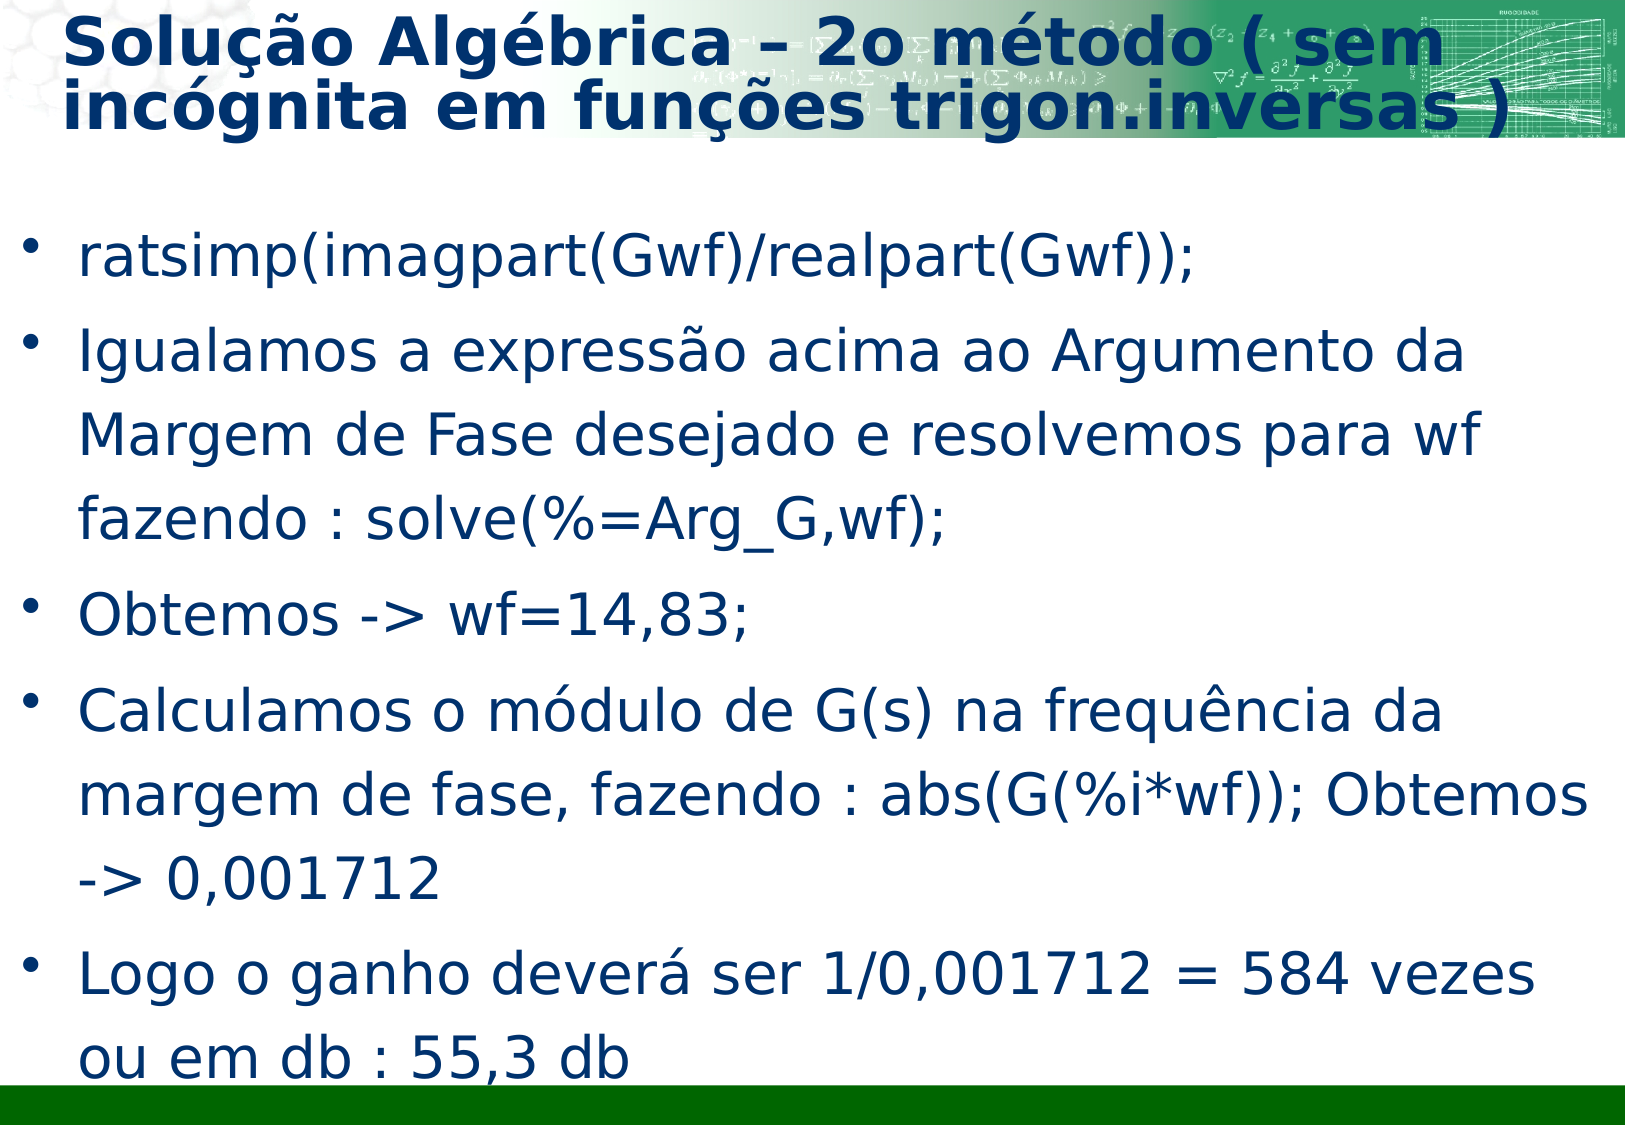

# Solução Algébrica – 2o método ( sem incógnita em funções trigon.inversas )
ratsimp(imagpart(Gwf)/realpart(Gwf));
Igualamos a expressão acima ao Argumento da Margem de Fase desejado e resolvemos para wf fazendo : solve(%=Arg_G,wf);
Obtemos -> wf=14,83;
Calculamos o módulo de G(s) na frequência da margem de fase, fazendo : abs(G(%i*wf)); Obtemos -> 0,001712
Logo o ganho deverá ser 1/0,001712 = 584 vezes ou em db : 55,3 db